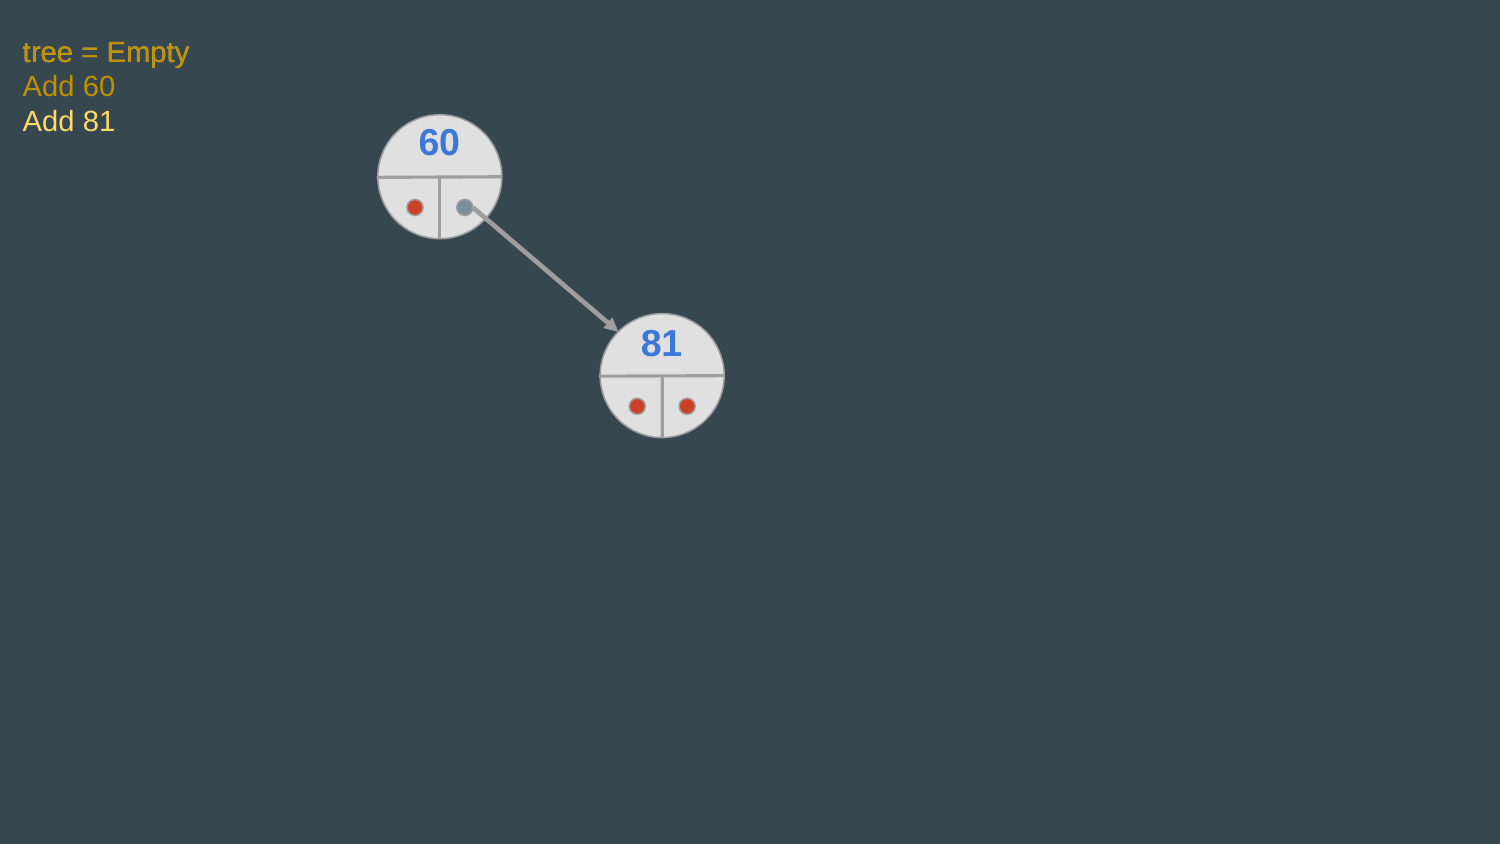

tree = Empty

tree = Empty
Add 60
Add 81

60

81